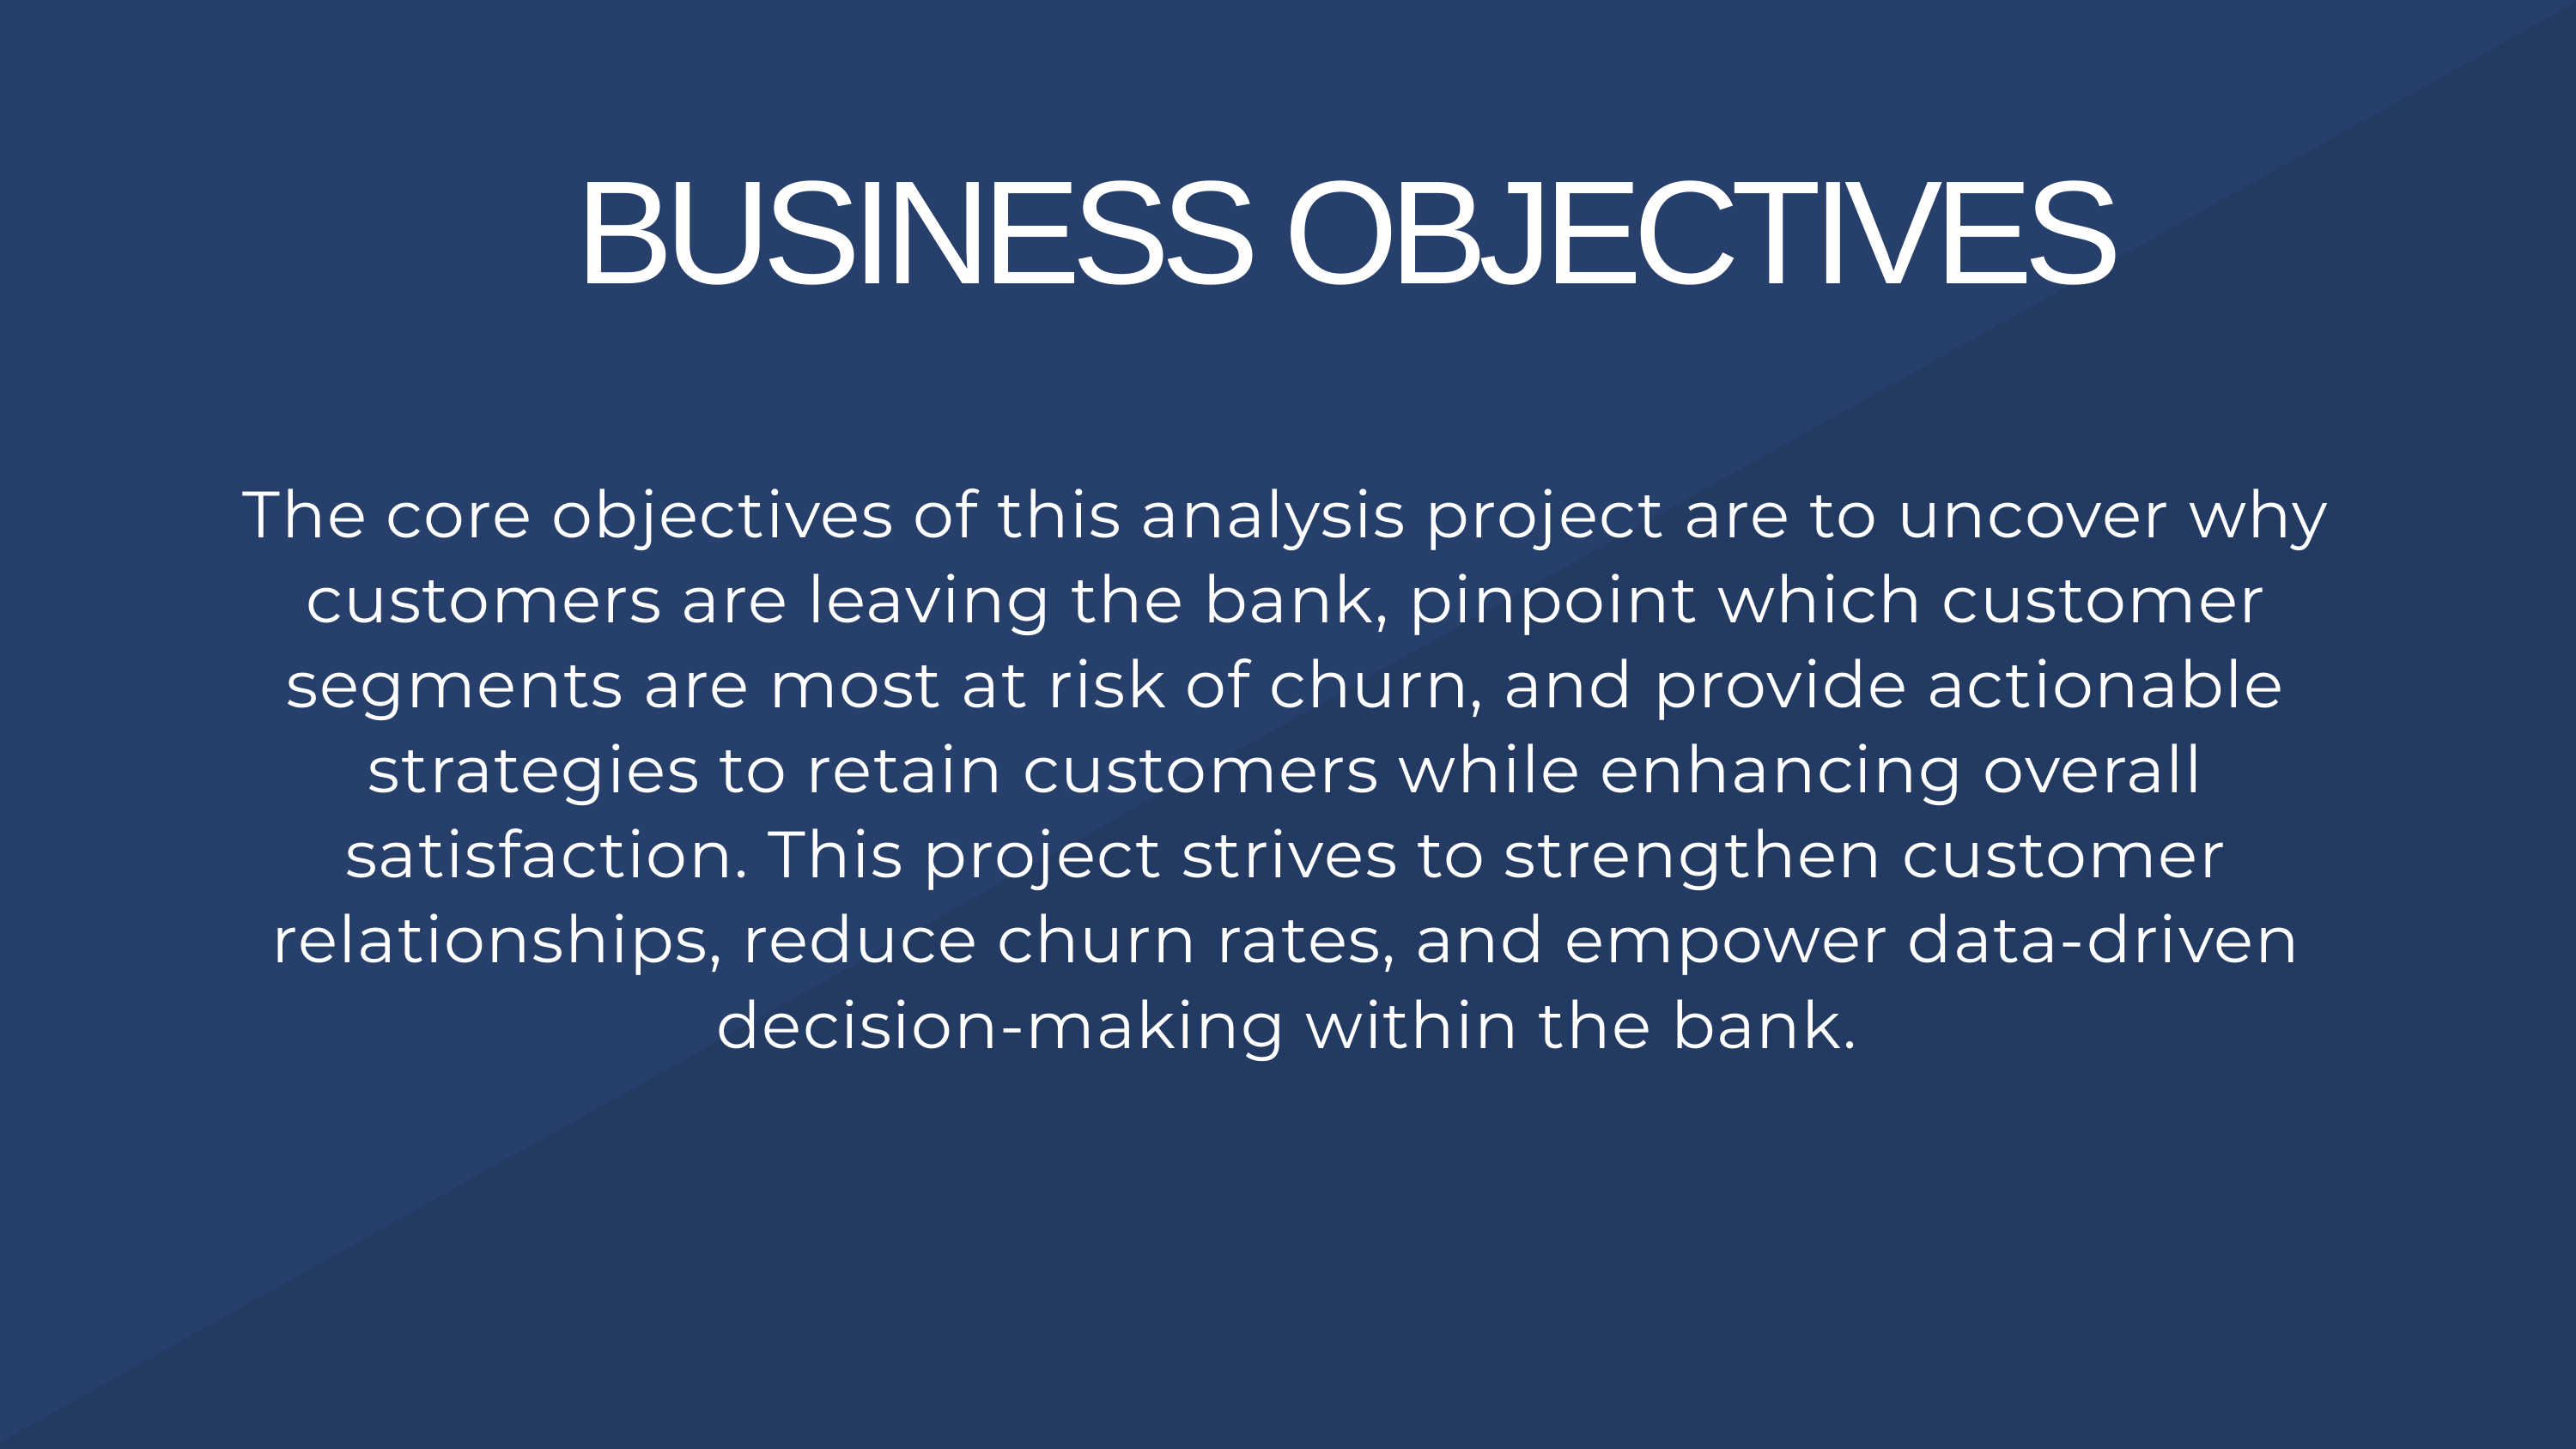

BUSINESS OBJECTIVES
The core objectives of this analysis project are to uncover why customers are leaving the bank, pinpoint which customer segments are most at risk of churn, and provide actionable strategies to retain customers while enhancing overall satisfaction. This project strives to strengthen customer relationships, reduce churn rates, and empower data-driven decision-making within the bank.